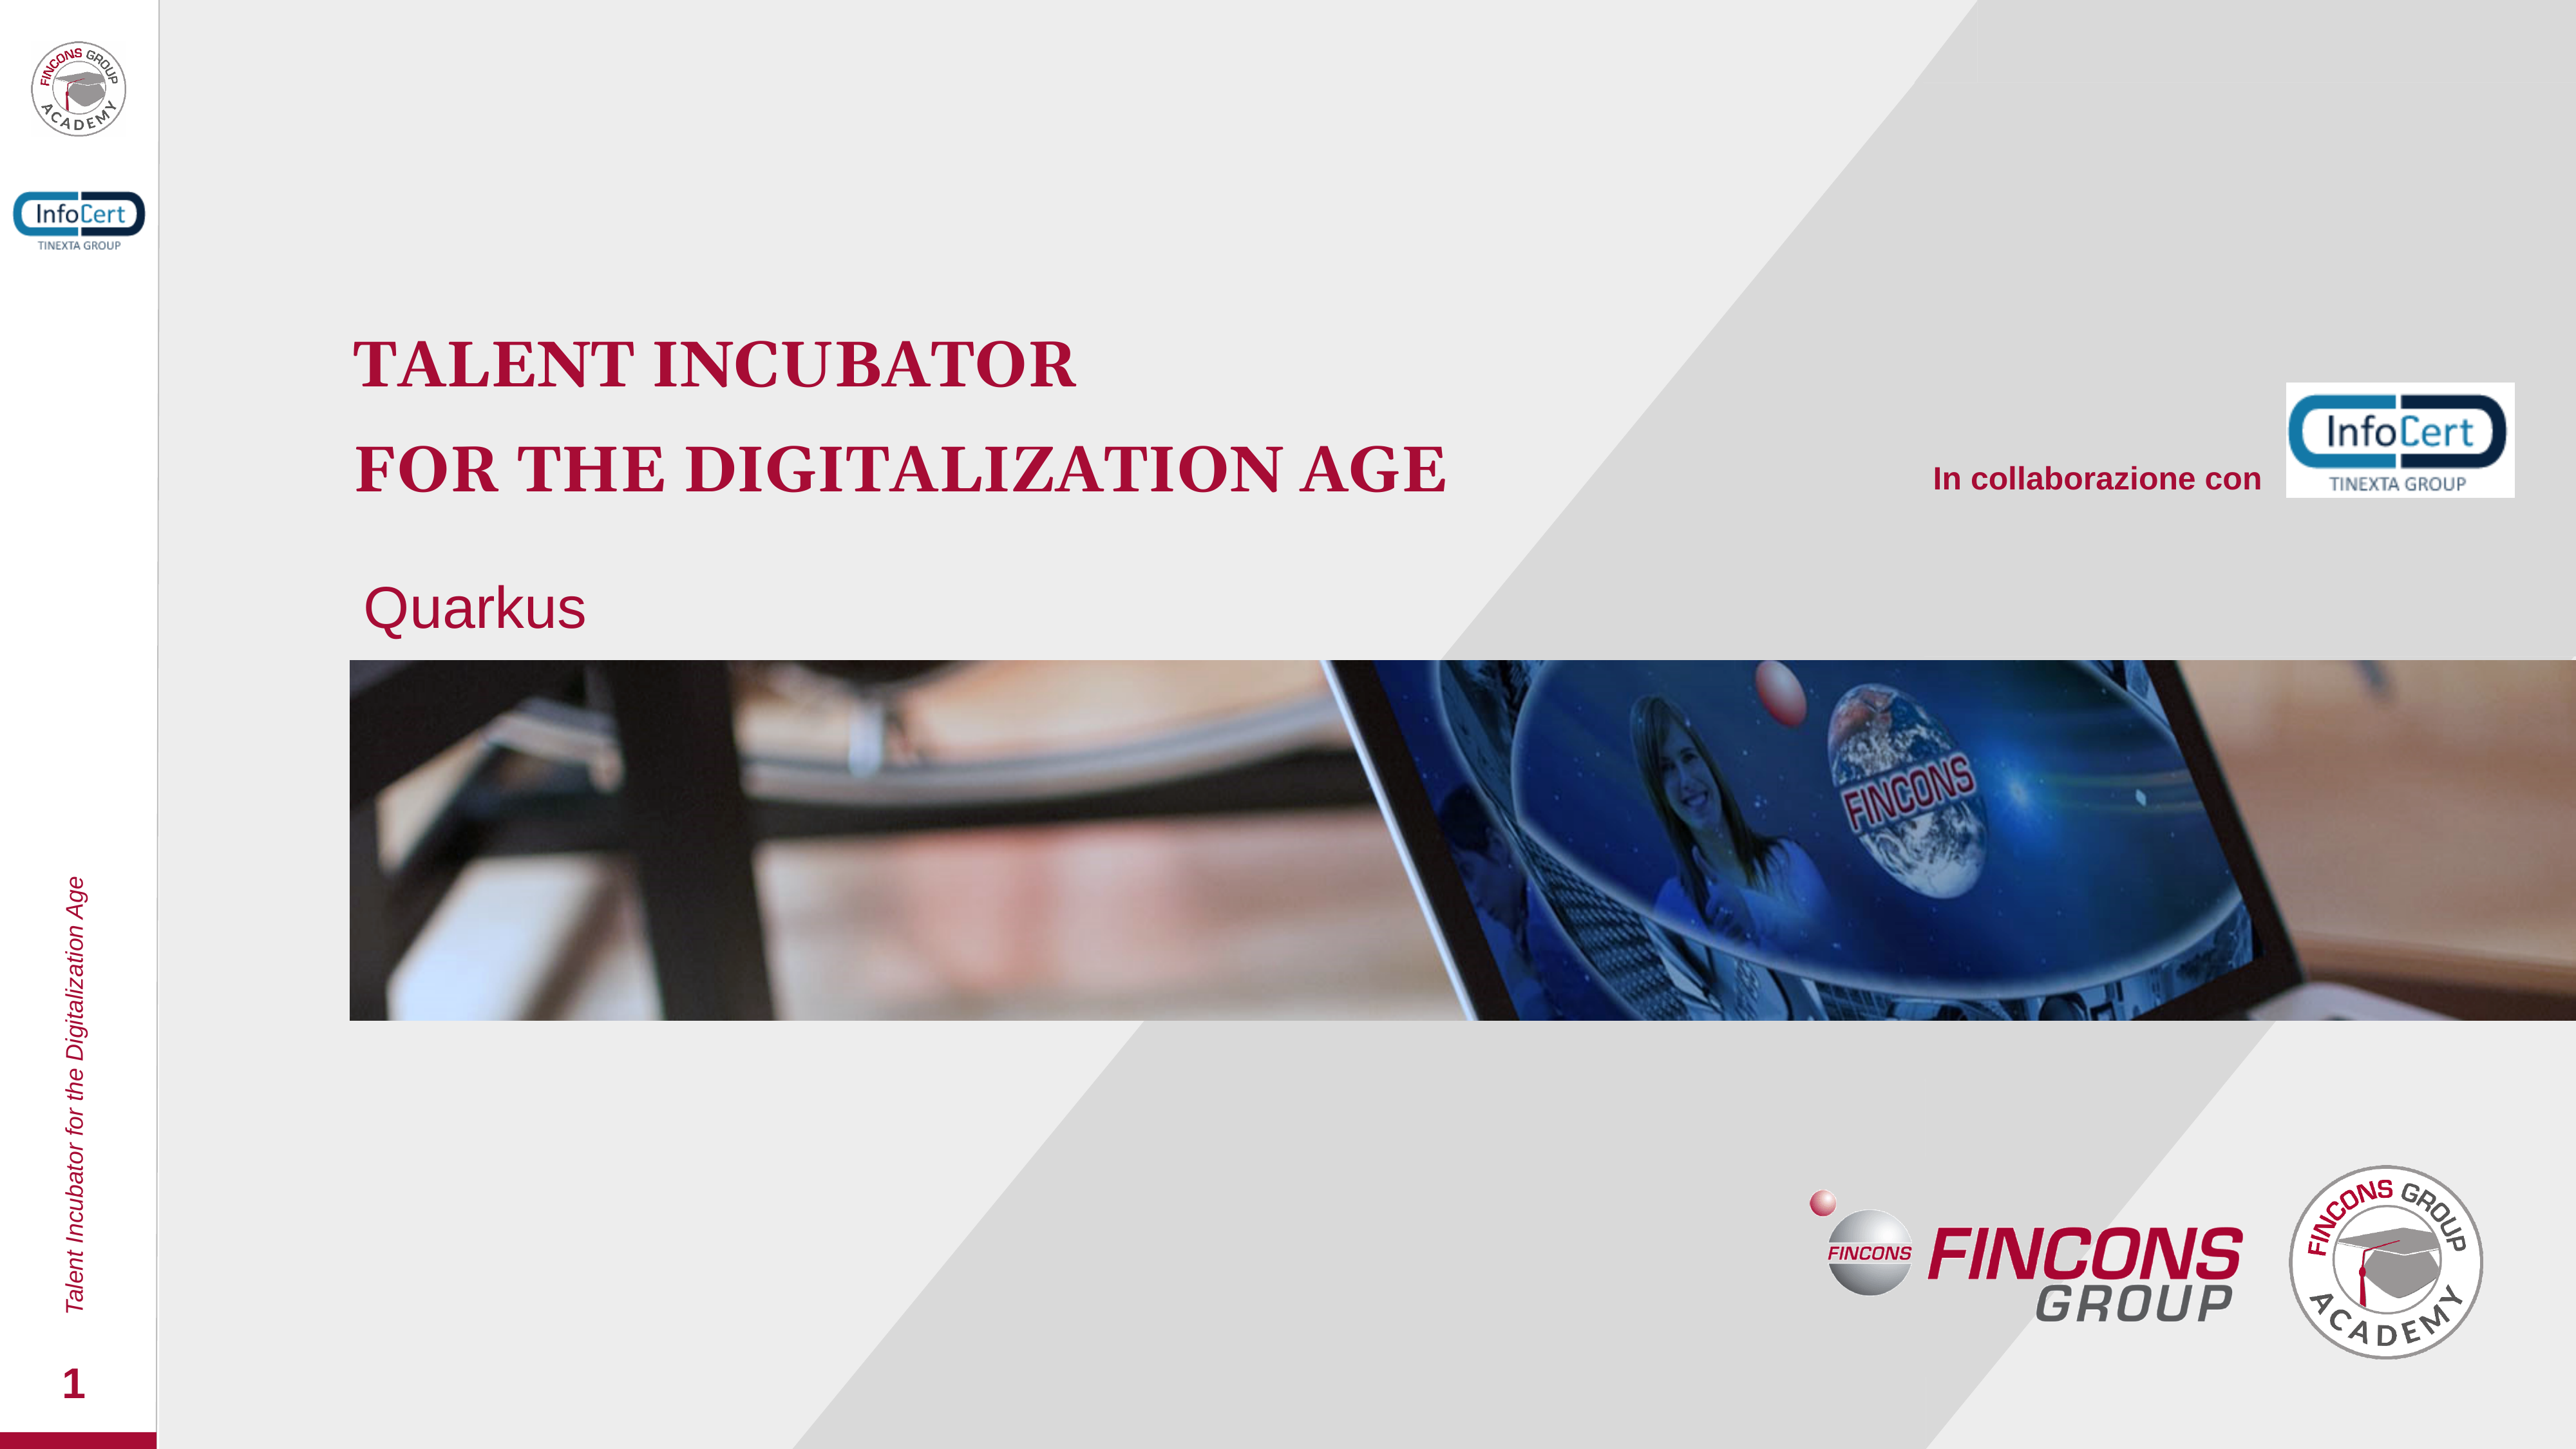

TALENT INCUBATOR
FOR THE DIGITALIZATION AGE
In collaborazione con
Quarkus